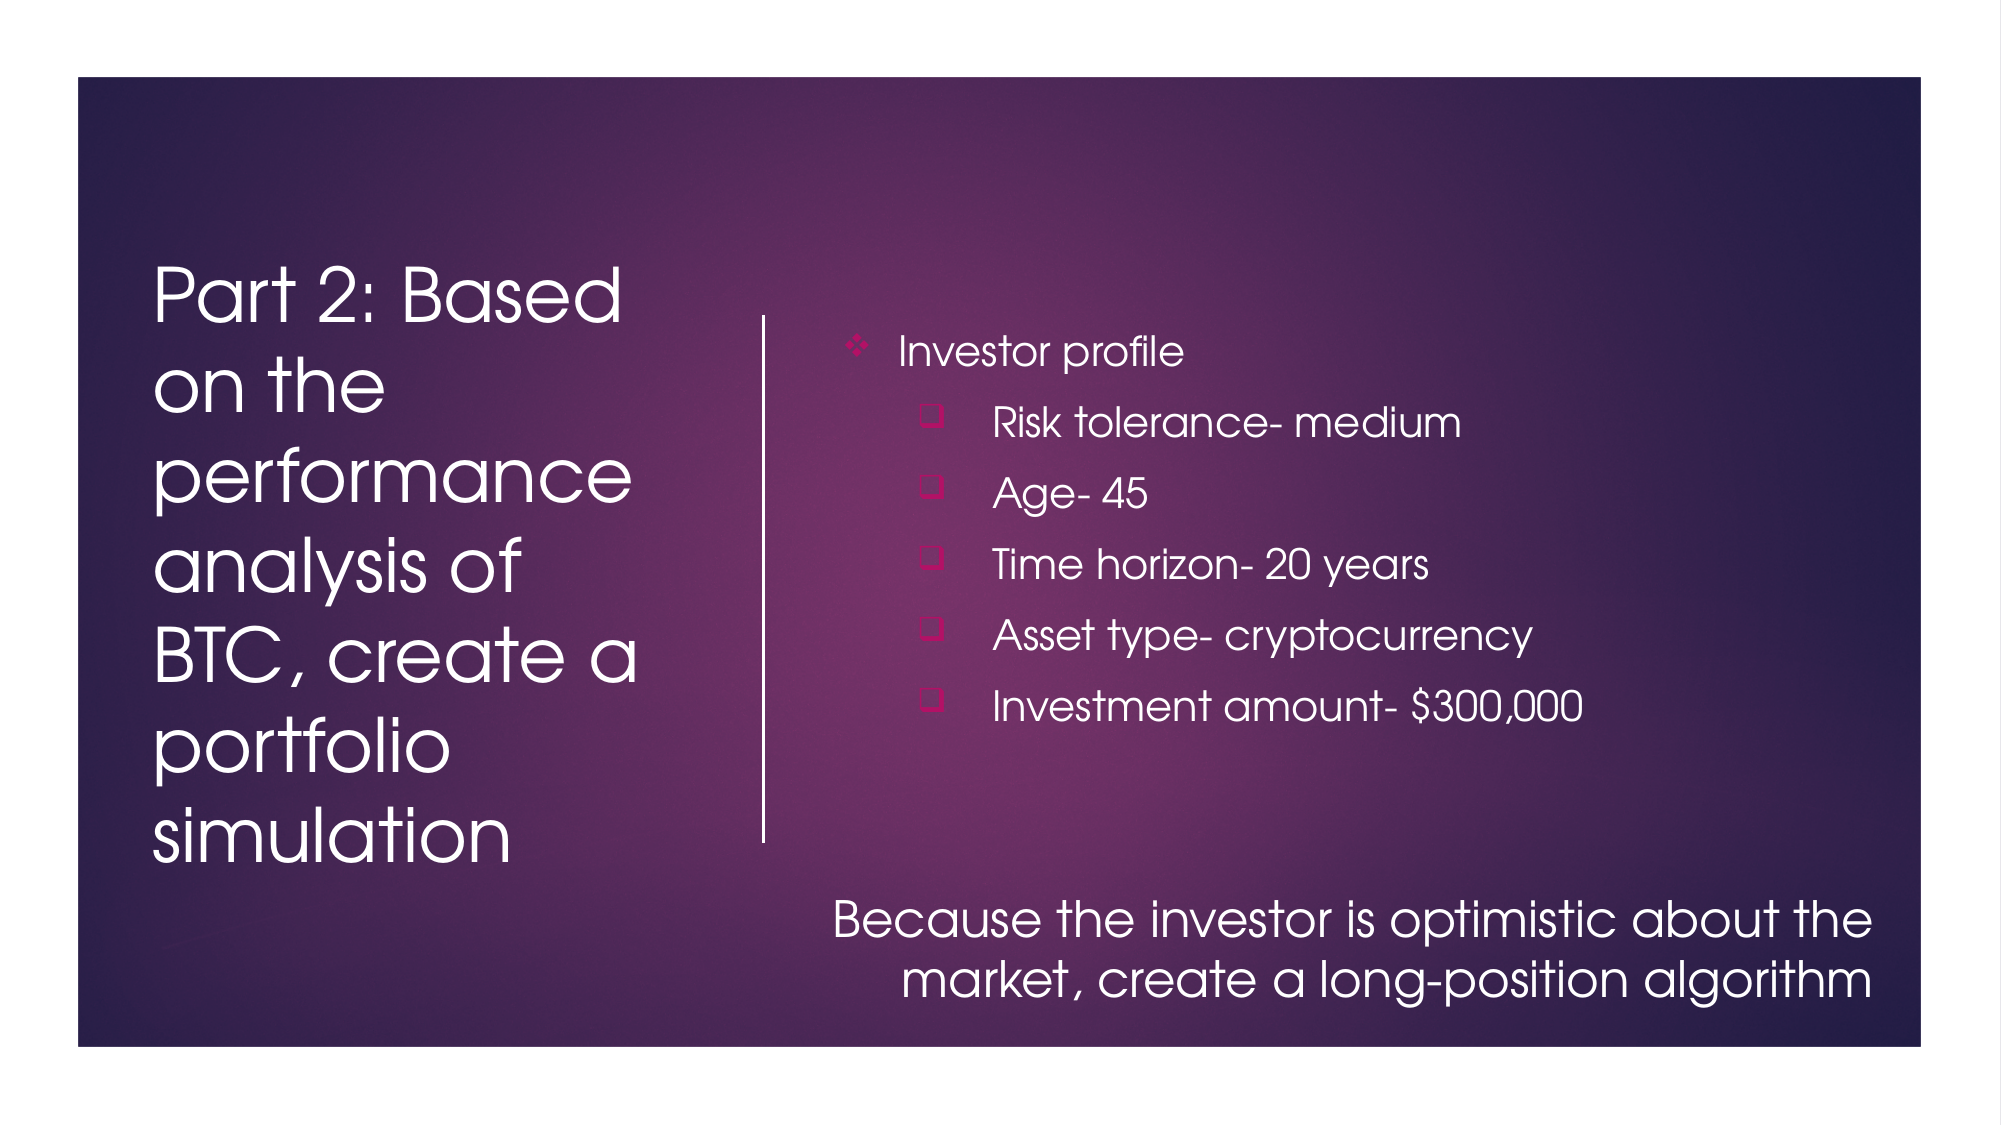

# Part 2: Based on the performance analysis of BTC, create a portfolio simulation
Investor profile
Risk tolerance- medium
Age- 45
Time horizon- 20 years
Asset type- cryptocurrency
Investment amount- $300,000

Because the investor is optimistic about the market, create a long-position algorithm